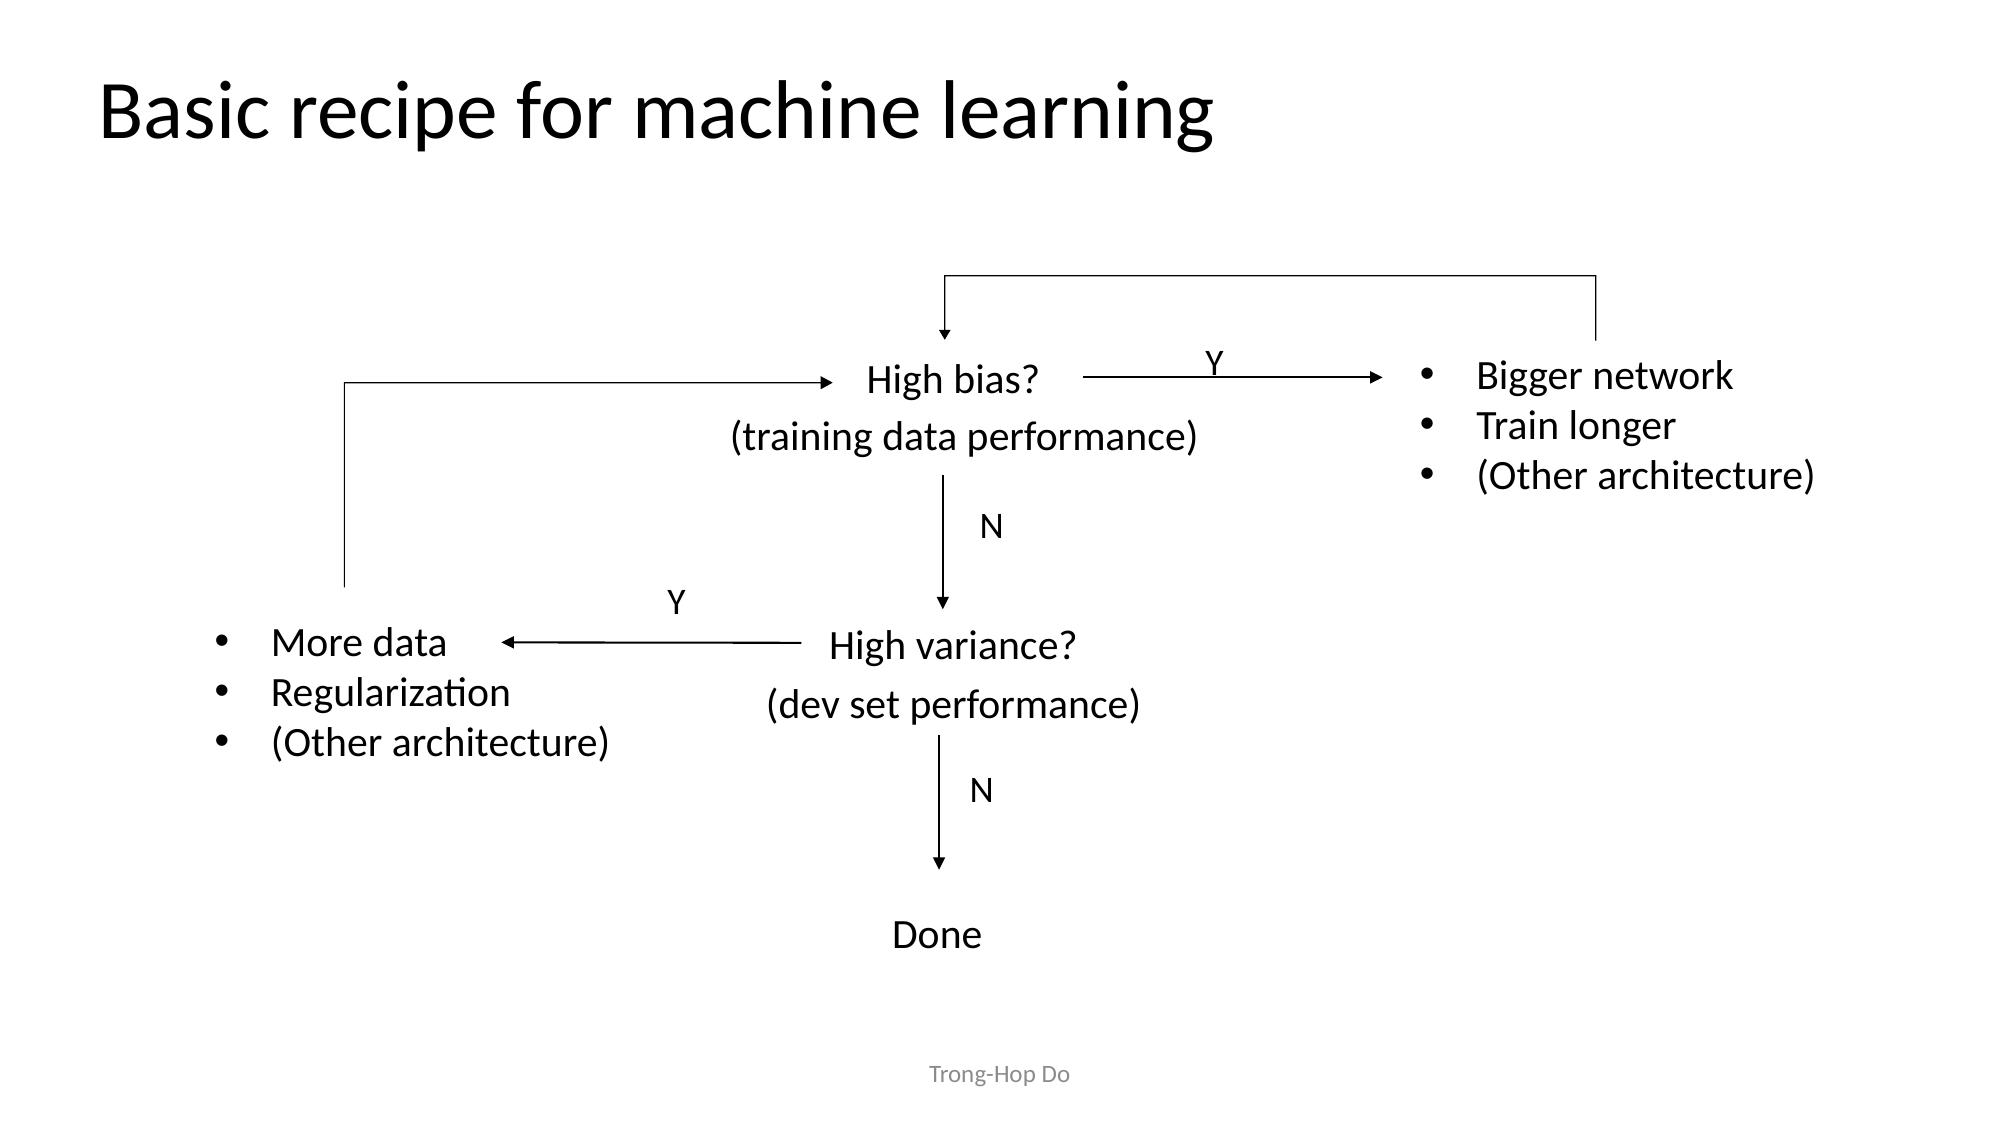

# Basic recipe for machine learning

Y
Bigger network
Train longer
(Other architecture)
High bias?

(training data performance)
N
Y
More data
Regularization
(Other architecture)
High variance?
(dev set performance)
N
Done
Trong-Hop Do